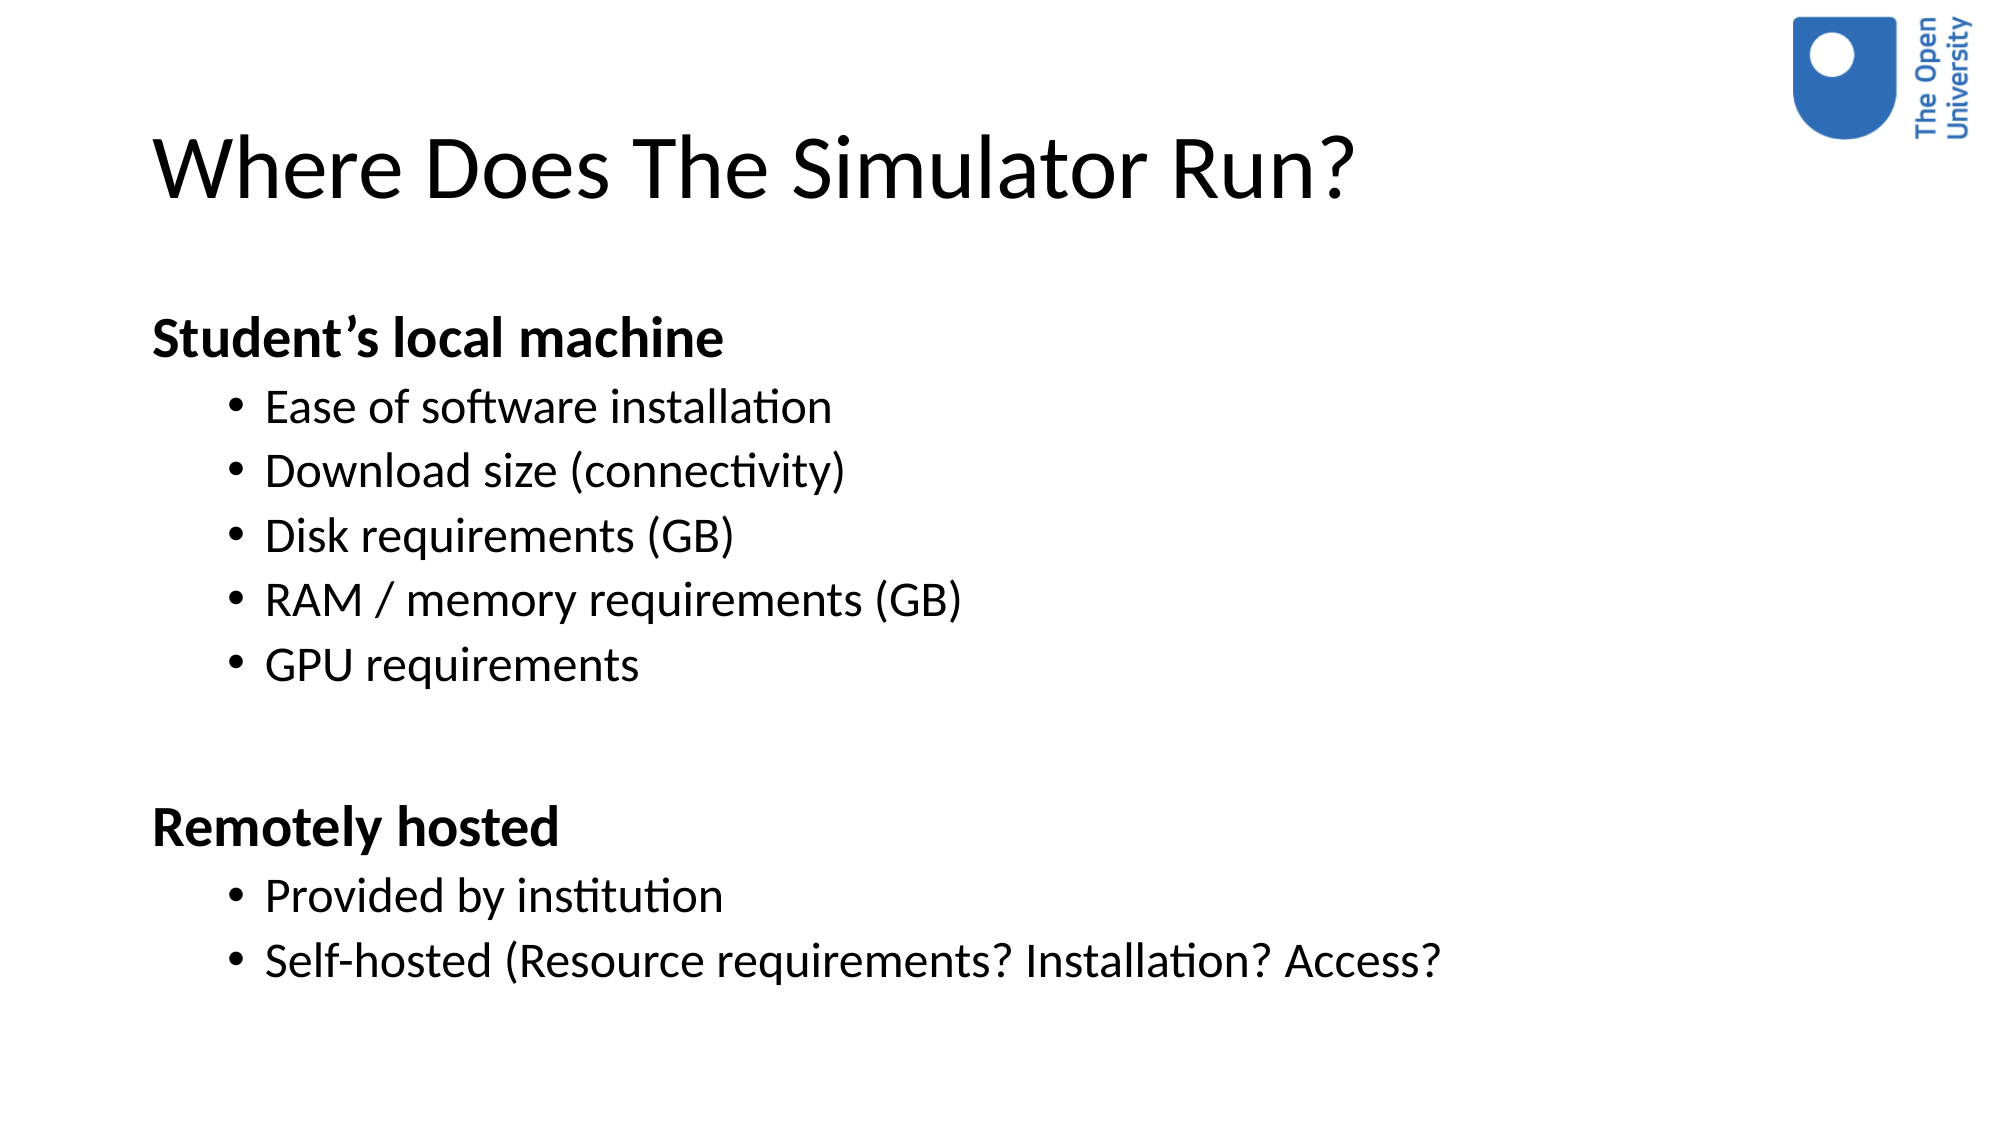

# Where Does The Simulator Run?
Student’s local machine
Ease of software installation
Download size (connectivity)
Disk requirements (GB)
RAM / memory requirements (GB)
GPU requirements

Remotely hosted
Provided by institution
Self-hosted (Resource requirements? Installation? Access?